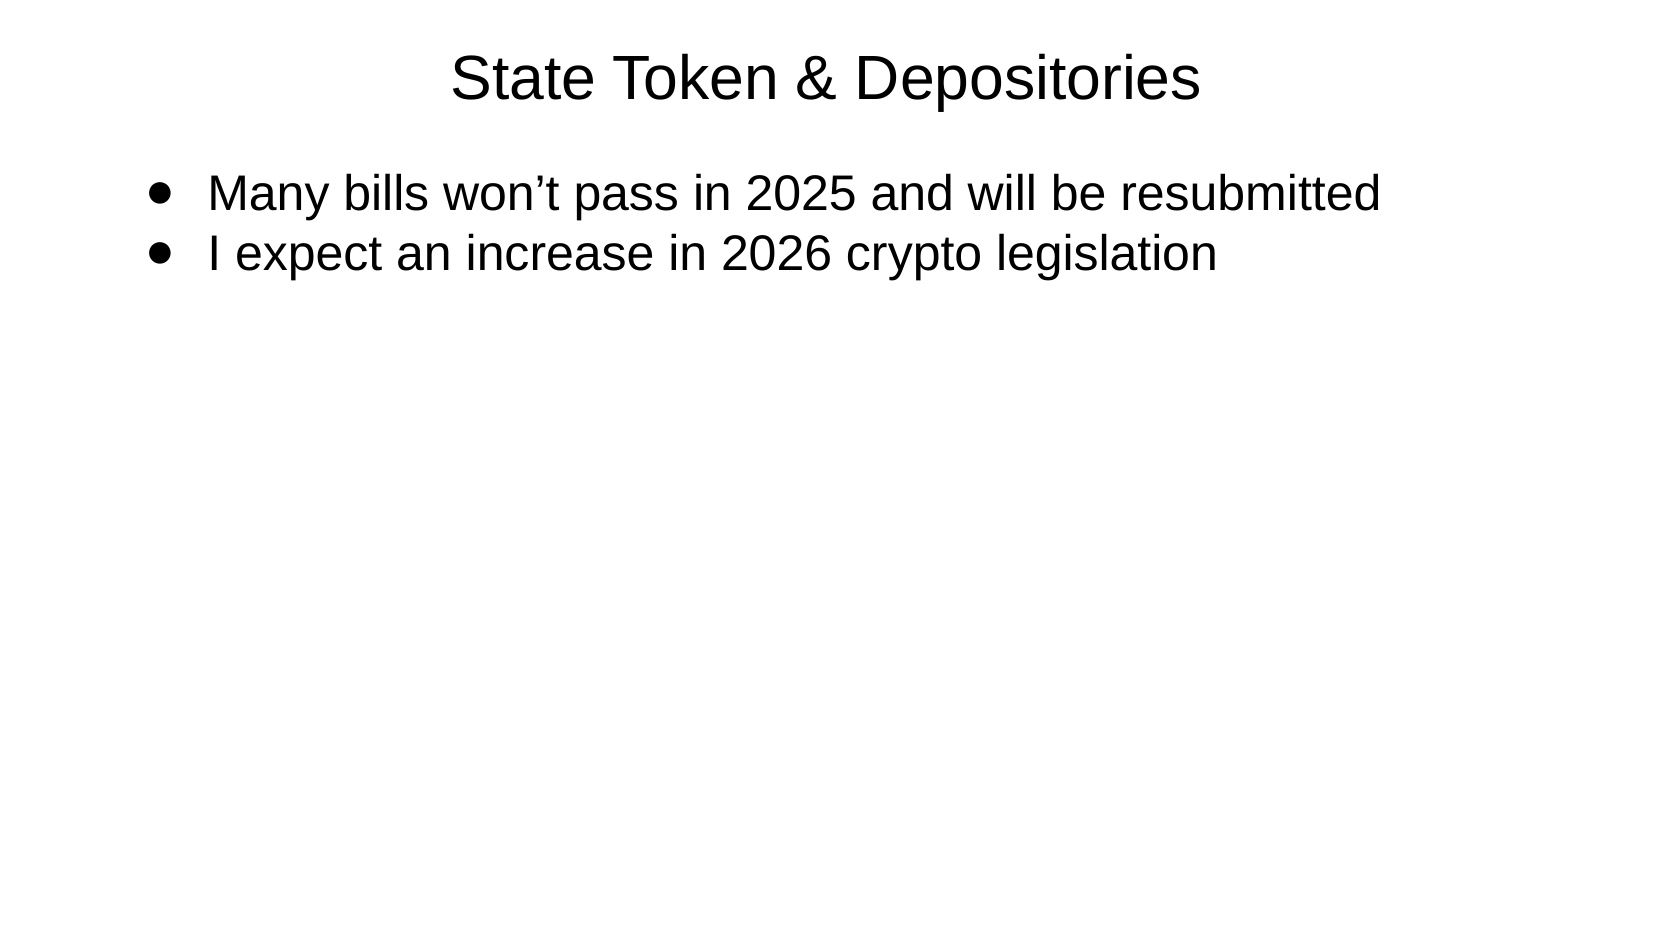

# State Token & Depositories
Many bills won’t pass in 2025 and will be resubmitted
I expect an increase in 2026 crypto legislation